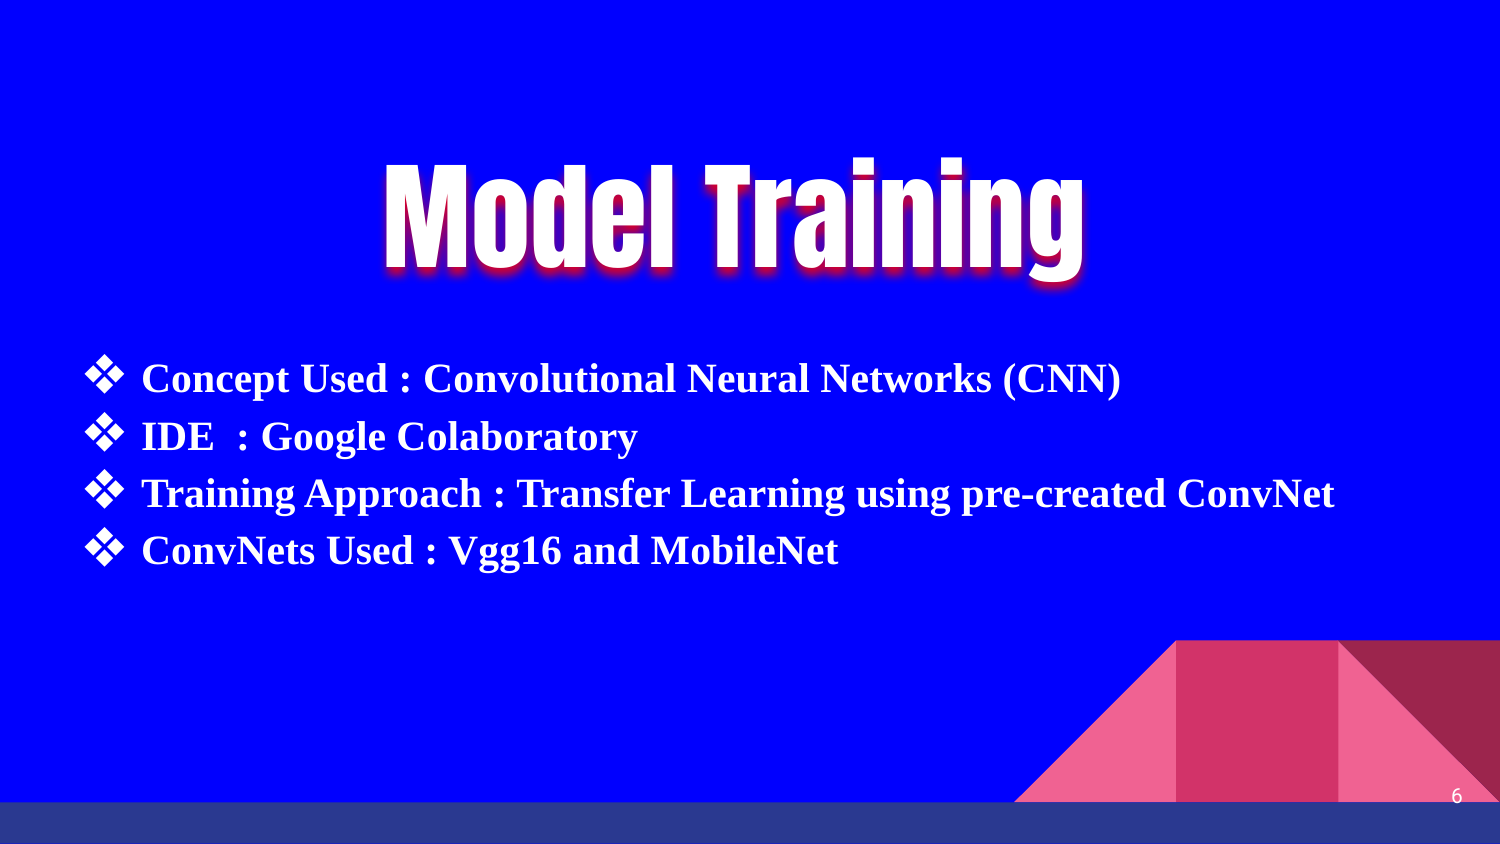

# Model Training
Concept Used : Convolutional Neural Networks (CNN)
IDE  : Google Colaboratory
Training Approach : Transfer Learning using pre-created ConvNet
ConvNets Used : Vgg16 and MobileNet
6